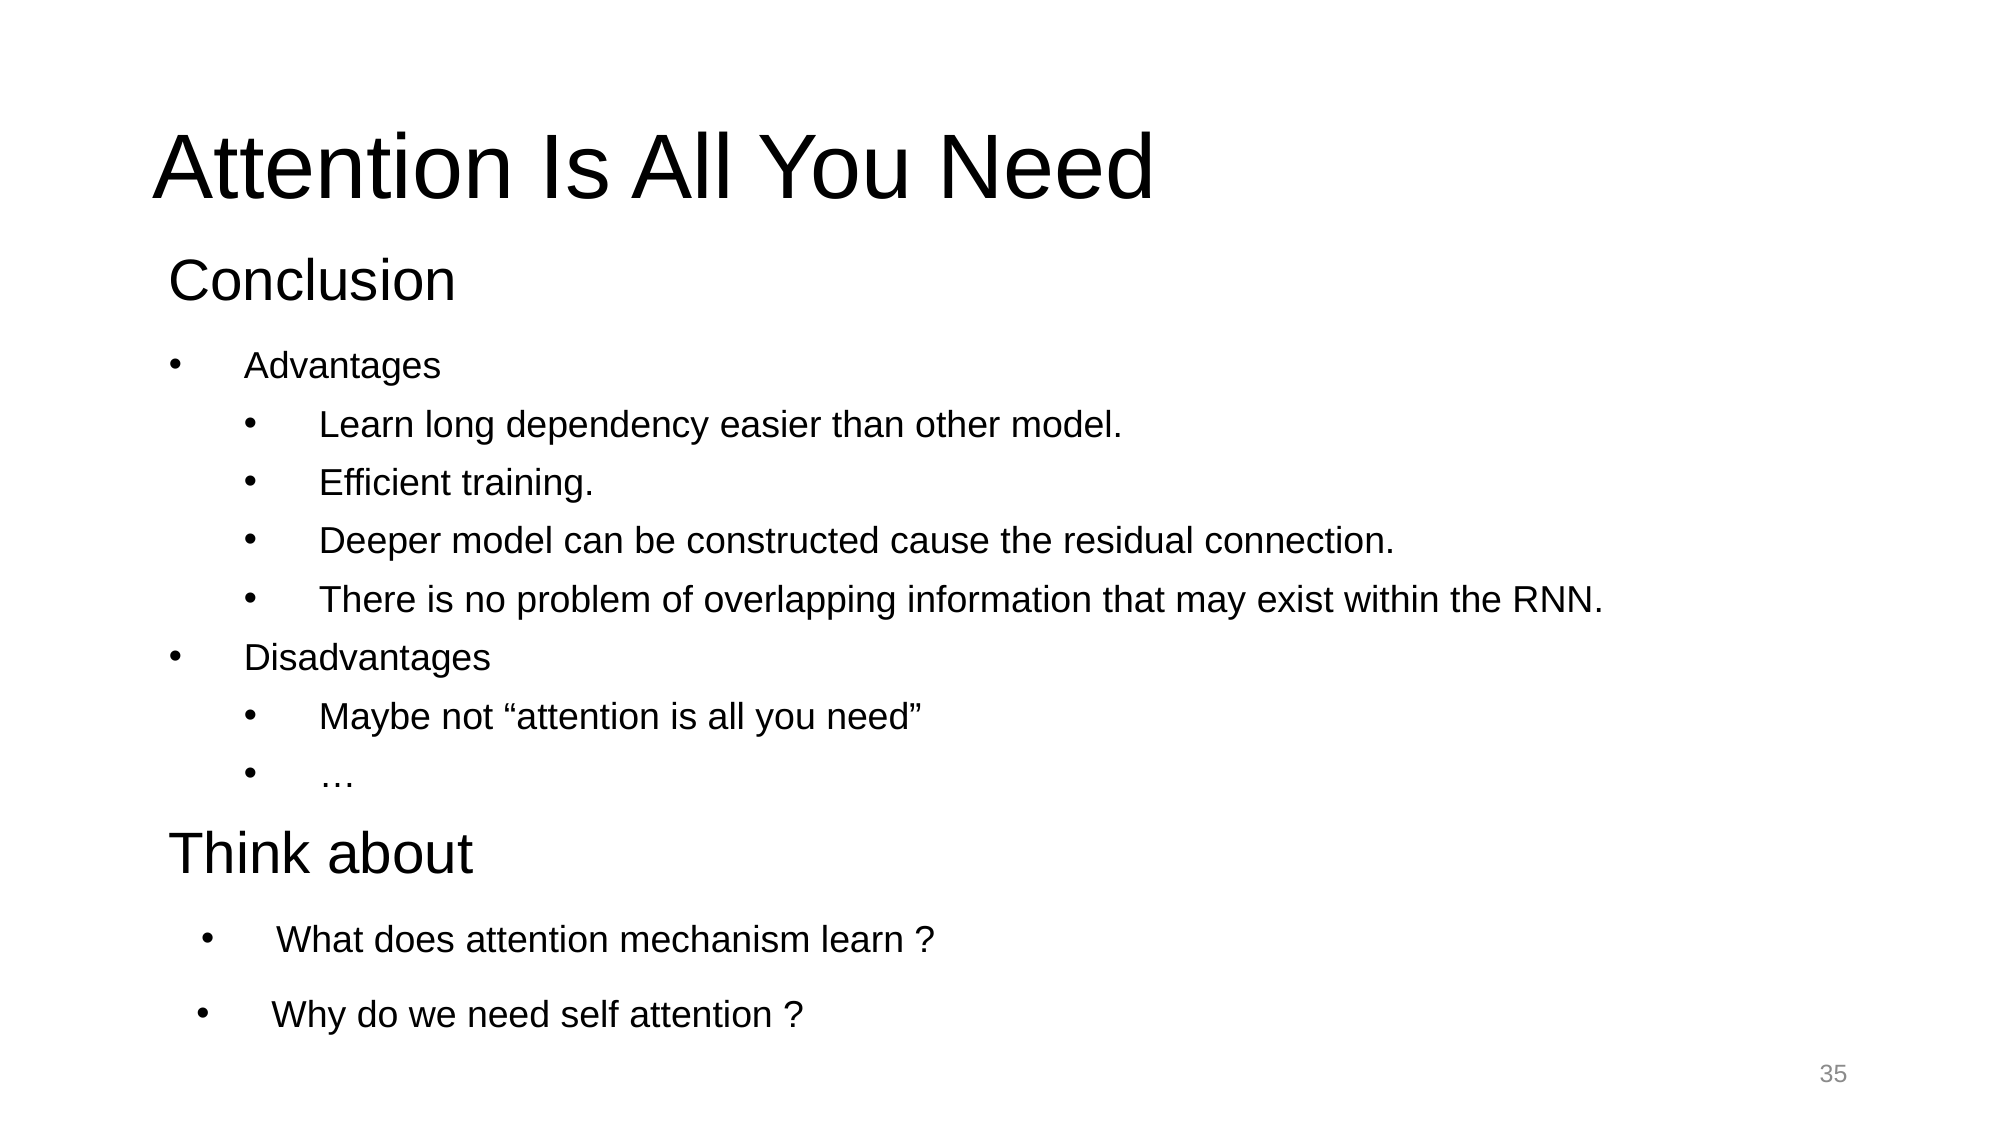

# Attention Is All You Need
Conclusion
Advantages
Learn long dependency easier than other model.
Efficient training.
Deeper model can be constructed cause the residual connection.
There is no problem of overlapping information that may exist within the RNN.
Disadvantages
Maybe not “attention is all you need”
…
Think about
What does attention mechanism learn ?
Why do we need self attention ?
35